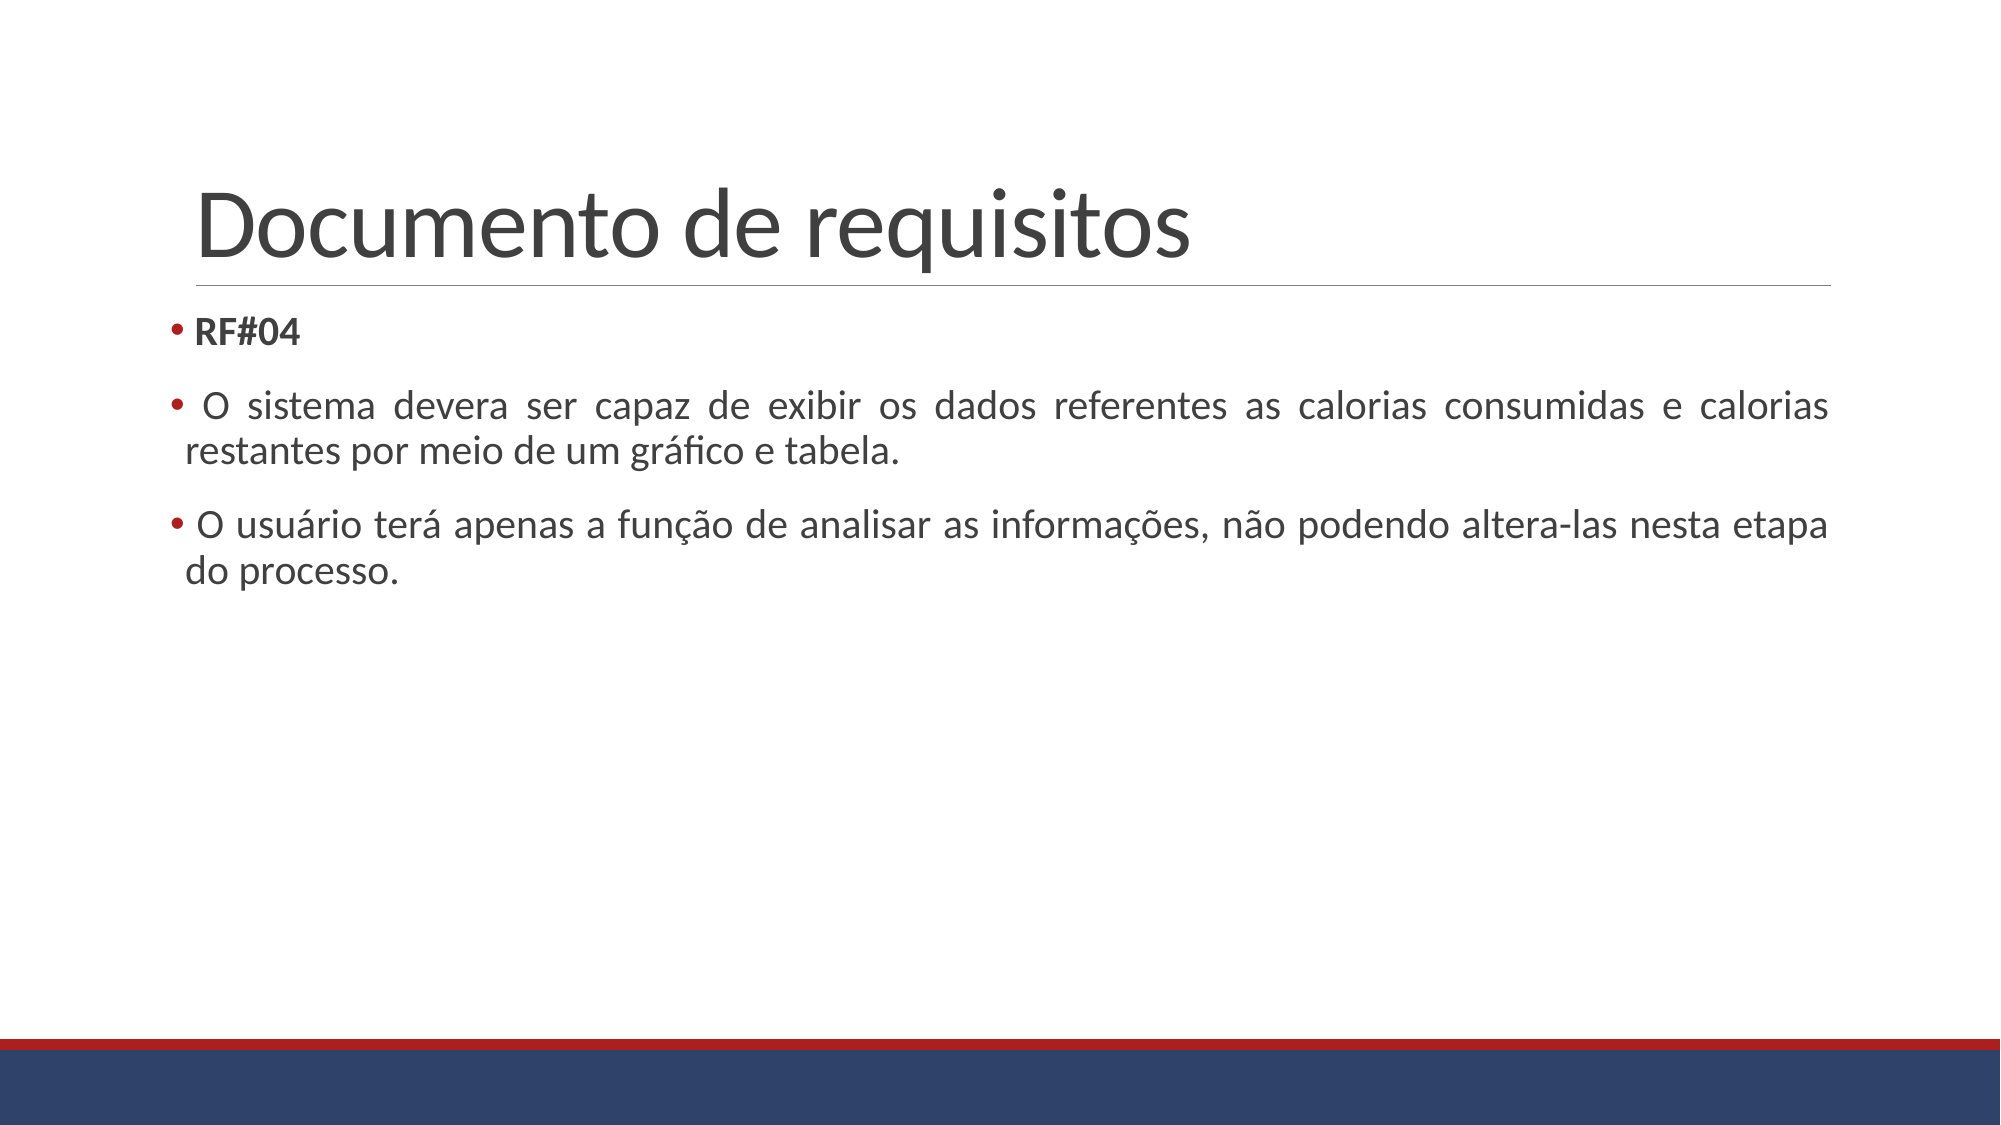

# Documento de requisitos
 RF#04
 O sistema devera ser capaz de exibir os dados referentes as calorias consumidas e calorias restantes por meio de um gráfico e tabela.
 O usuário terá apenas a função de analisar as informações, não podendo altera-las nesta etapa do processo.